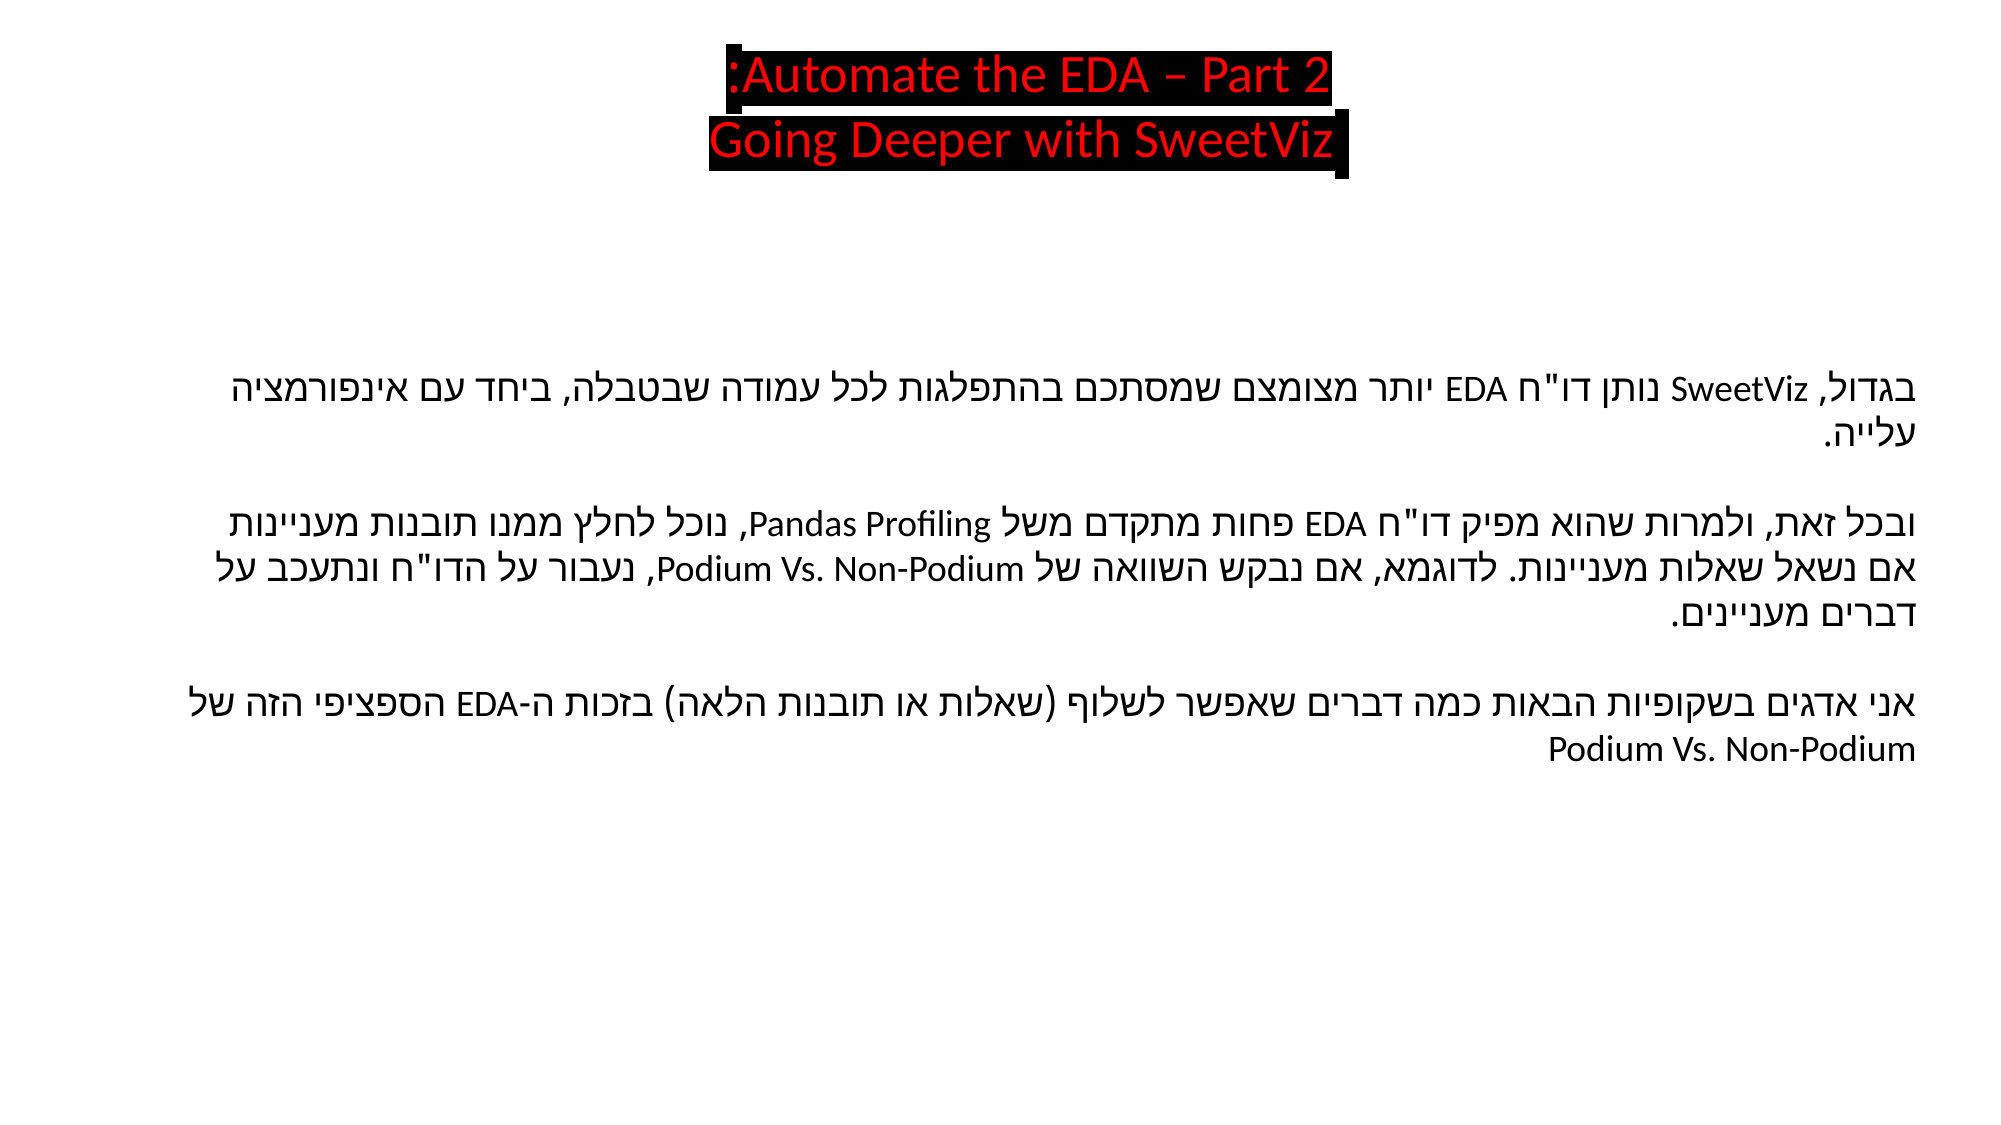

Automate the EDA – Part 2:
 Going Deeper with SweetViz
בגדול, SweetViz נותן דו"ח EDA יותר מצומצם שמסתכם בהתפלגות לכל עמודה שבטבלה, ביחד עם אינפורמציה עלייה.

ובכל זאת, ולמרות שהוא מפיק דו"ח EDA פחות מתקדם משל Pandas Profiling, נוכל לחלץ ממנו תובנות מעניינות אם נשאל שאלות מעניינות. לדוגמא, אם נבקש השוואה של Podium Vs. Non-Podium, נעבור על הדו"ח ונתעכב על דברים מעניינים.

אני אדגים בשקופיות הבאות כמה דברים שאפשר לשלוף (שאלות או תובנות הלאה) בזכות ה-EDA הספציפי הזה של Podium Vs. Non-Podium